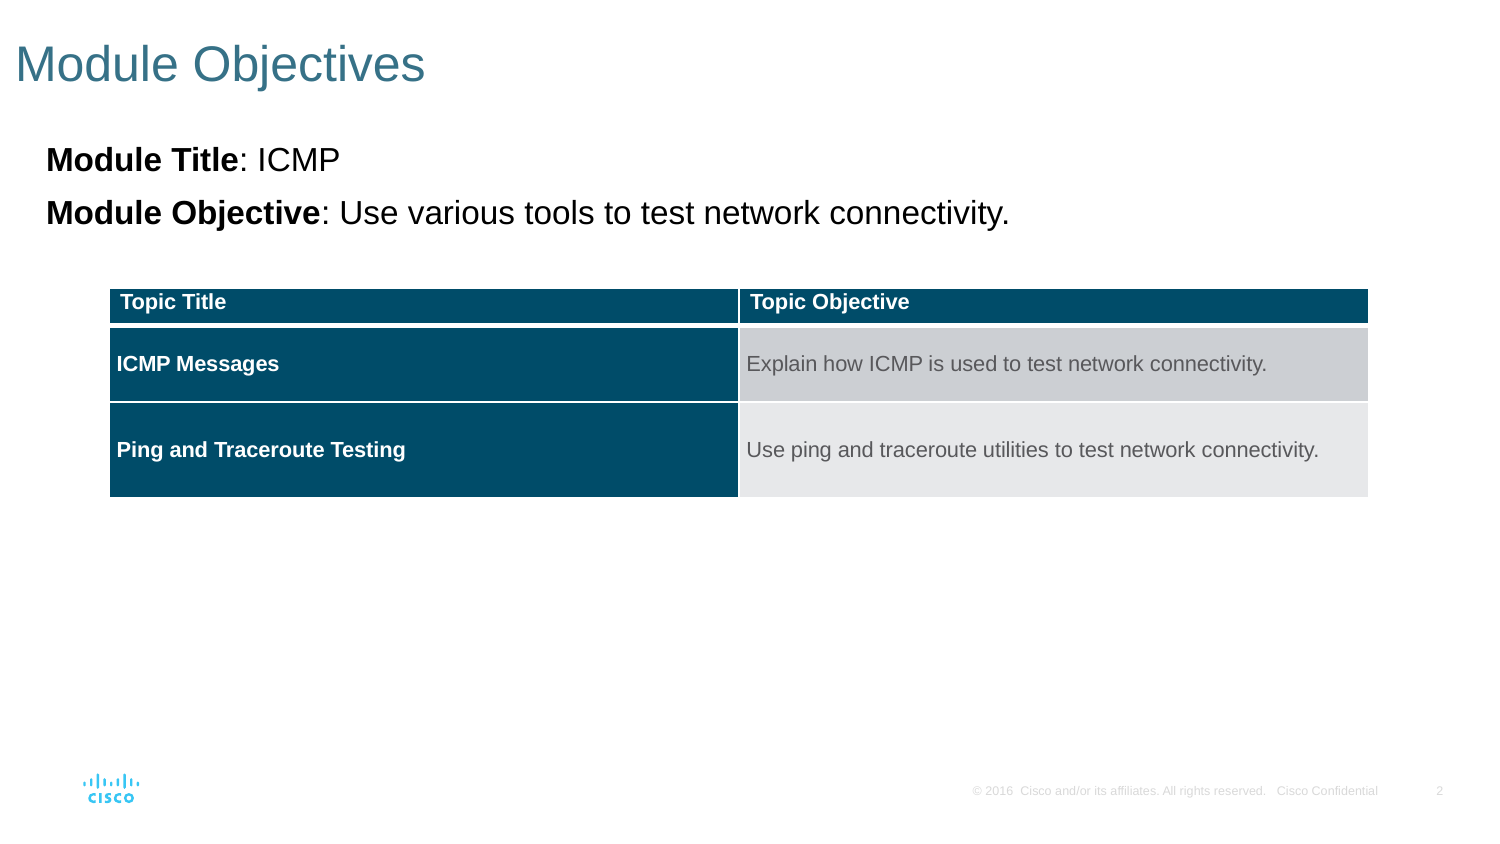

# Module Objectives
Module Title: ICMP
Module Objective: Use various tools to test network connectivity.

| Topic Title | Topic Objective |
| --- | --- |
| ICMP Messages | Explain how ICMP is used to test network connectivity. |
| Ping and Traceroute Testing | Use ping and traceroute utilities to test network connectivity. |